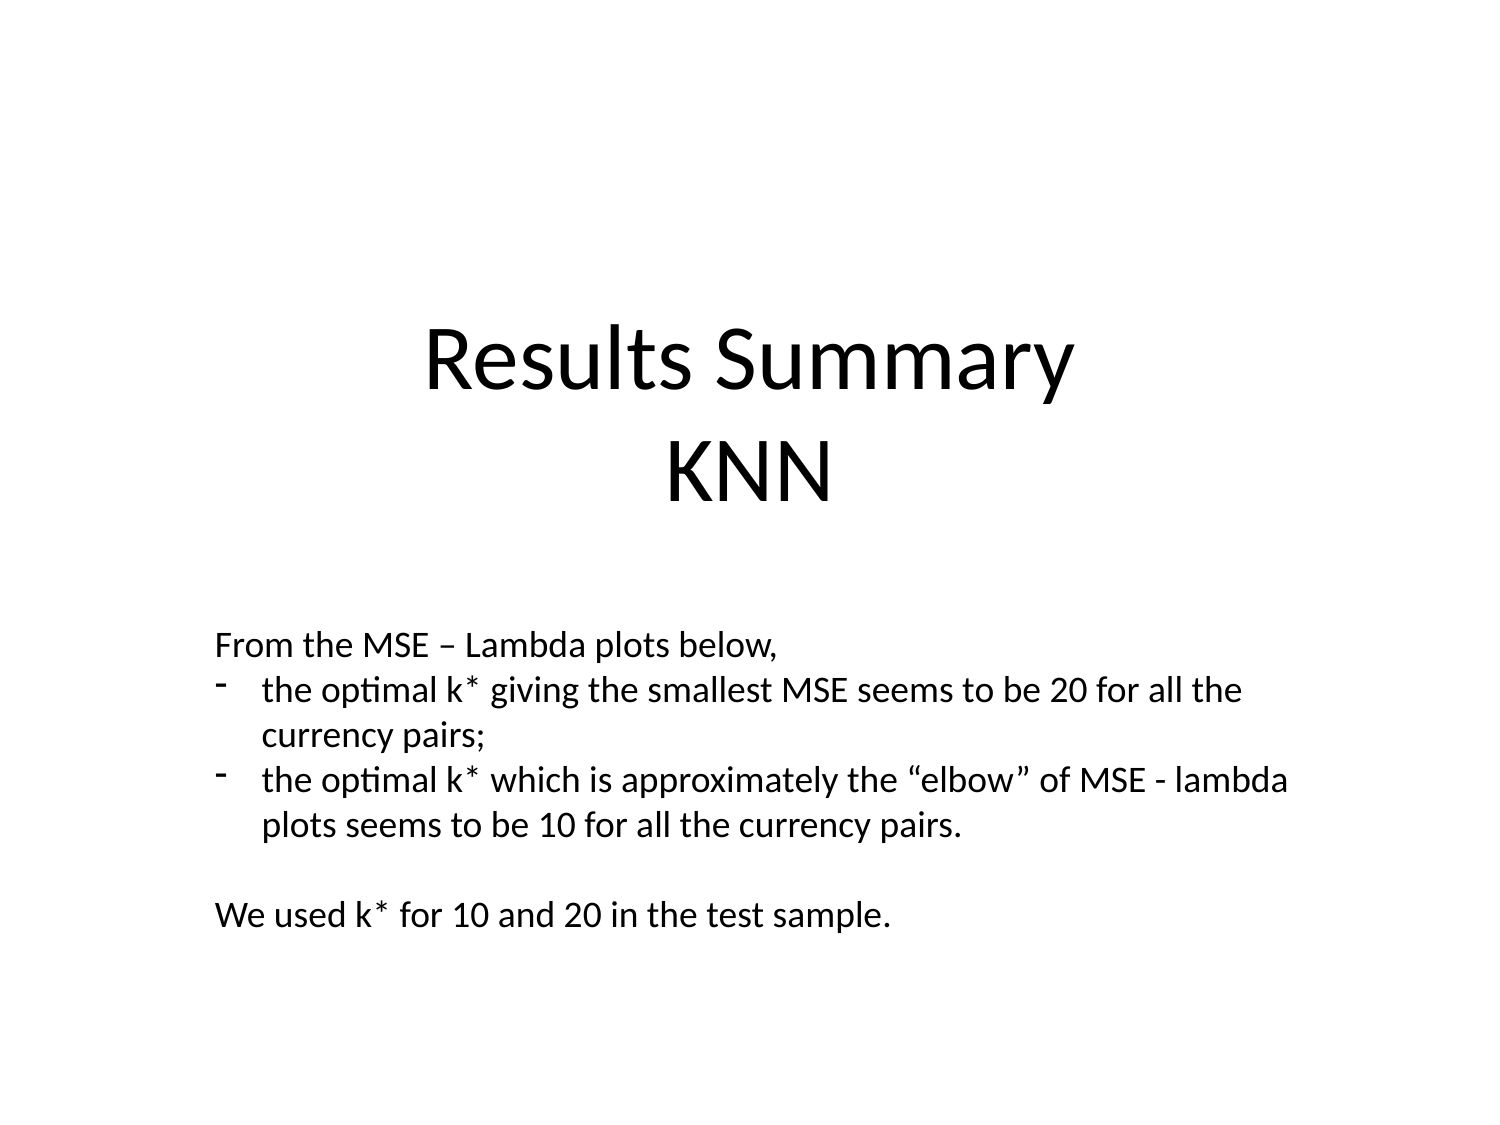

# Results Summary KNN
From the MSE – Lambda plots below,
the optimal k* giving the smallest MSE seems to be 20 for all the currency pairs;
the optimal k* which is approximately the “elbow” of MSE - lambda plots seems to be 10 for all the currency pairs.

We used k* for 10 and 20 in the test sample.